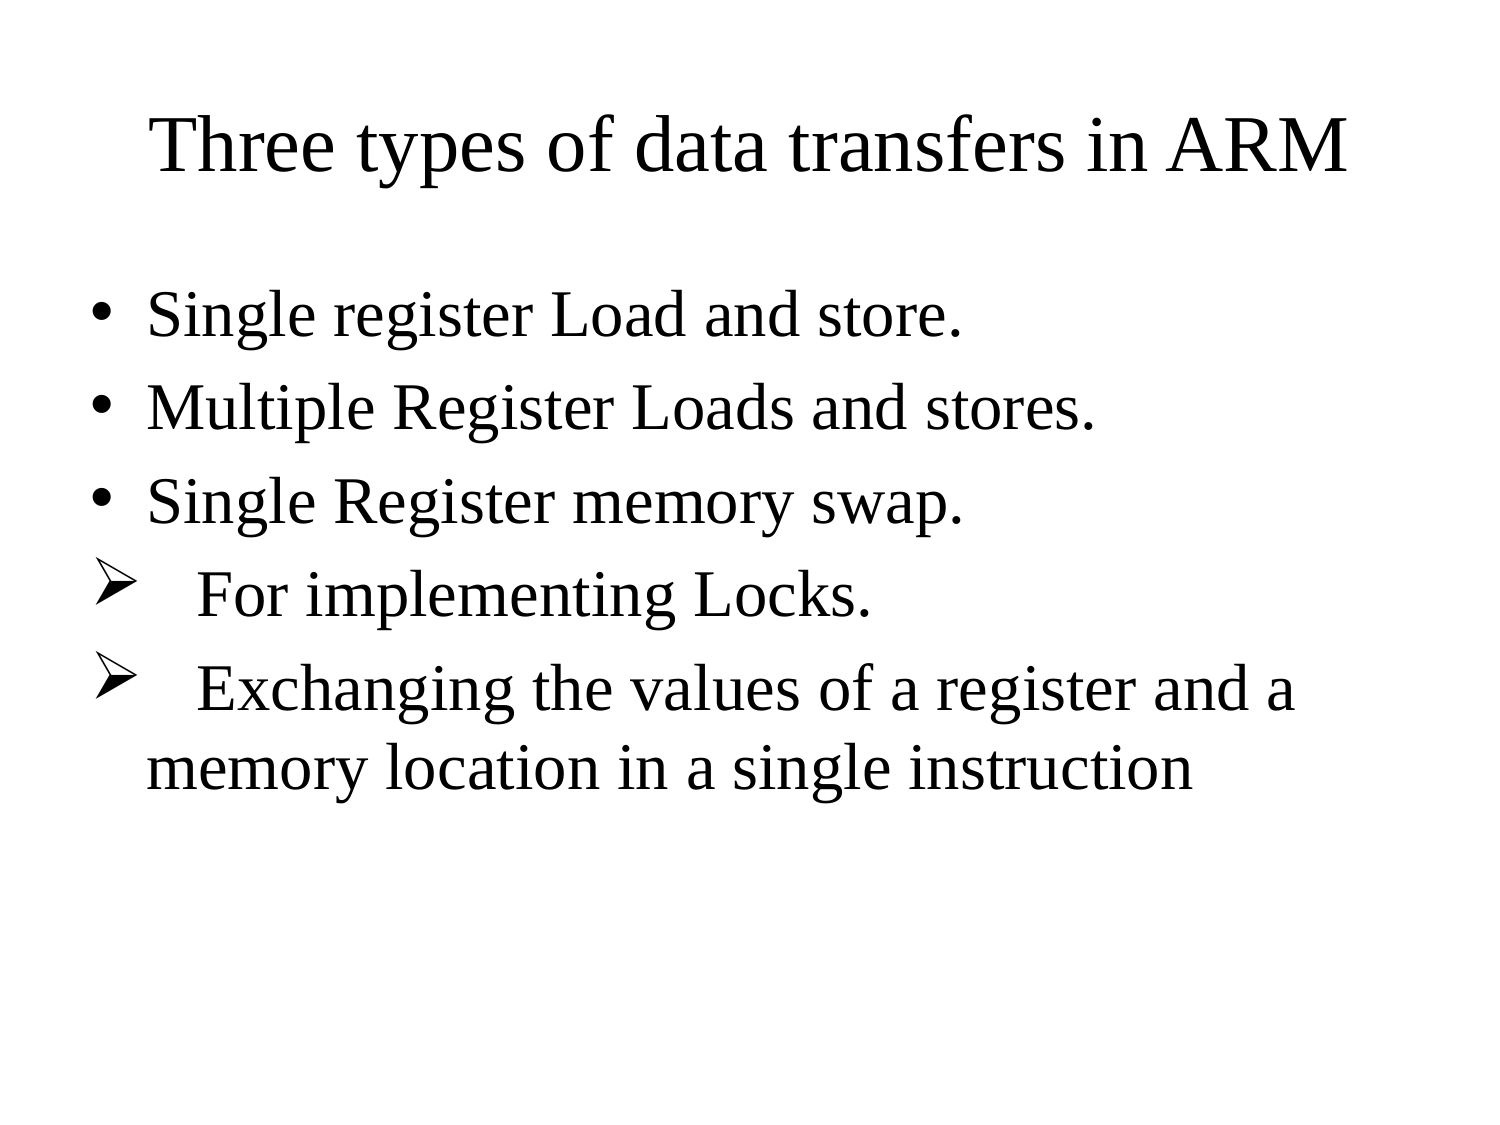

# Three types of data transfers in ARM
Single register Load and store.
Multiple Register Loads and stores.
Single Register memory swap.
   For implementing Locks.
   Exchanging the values of a register and a memory location in a single instruction